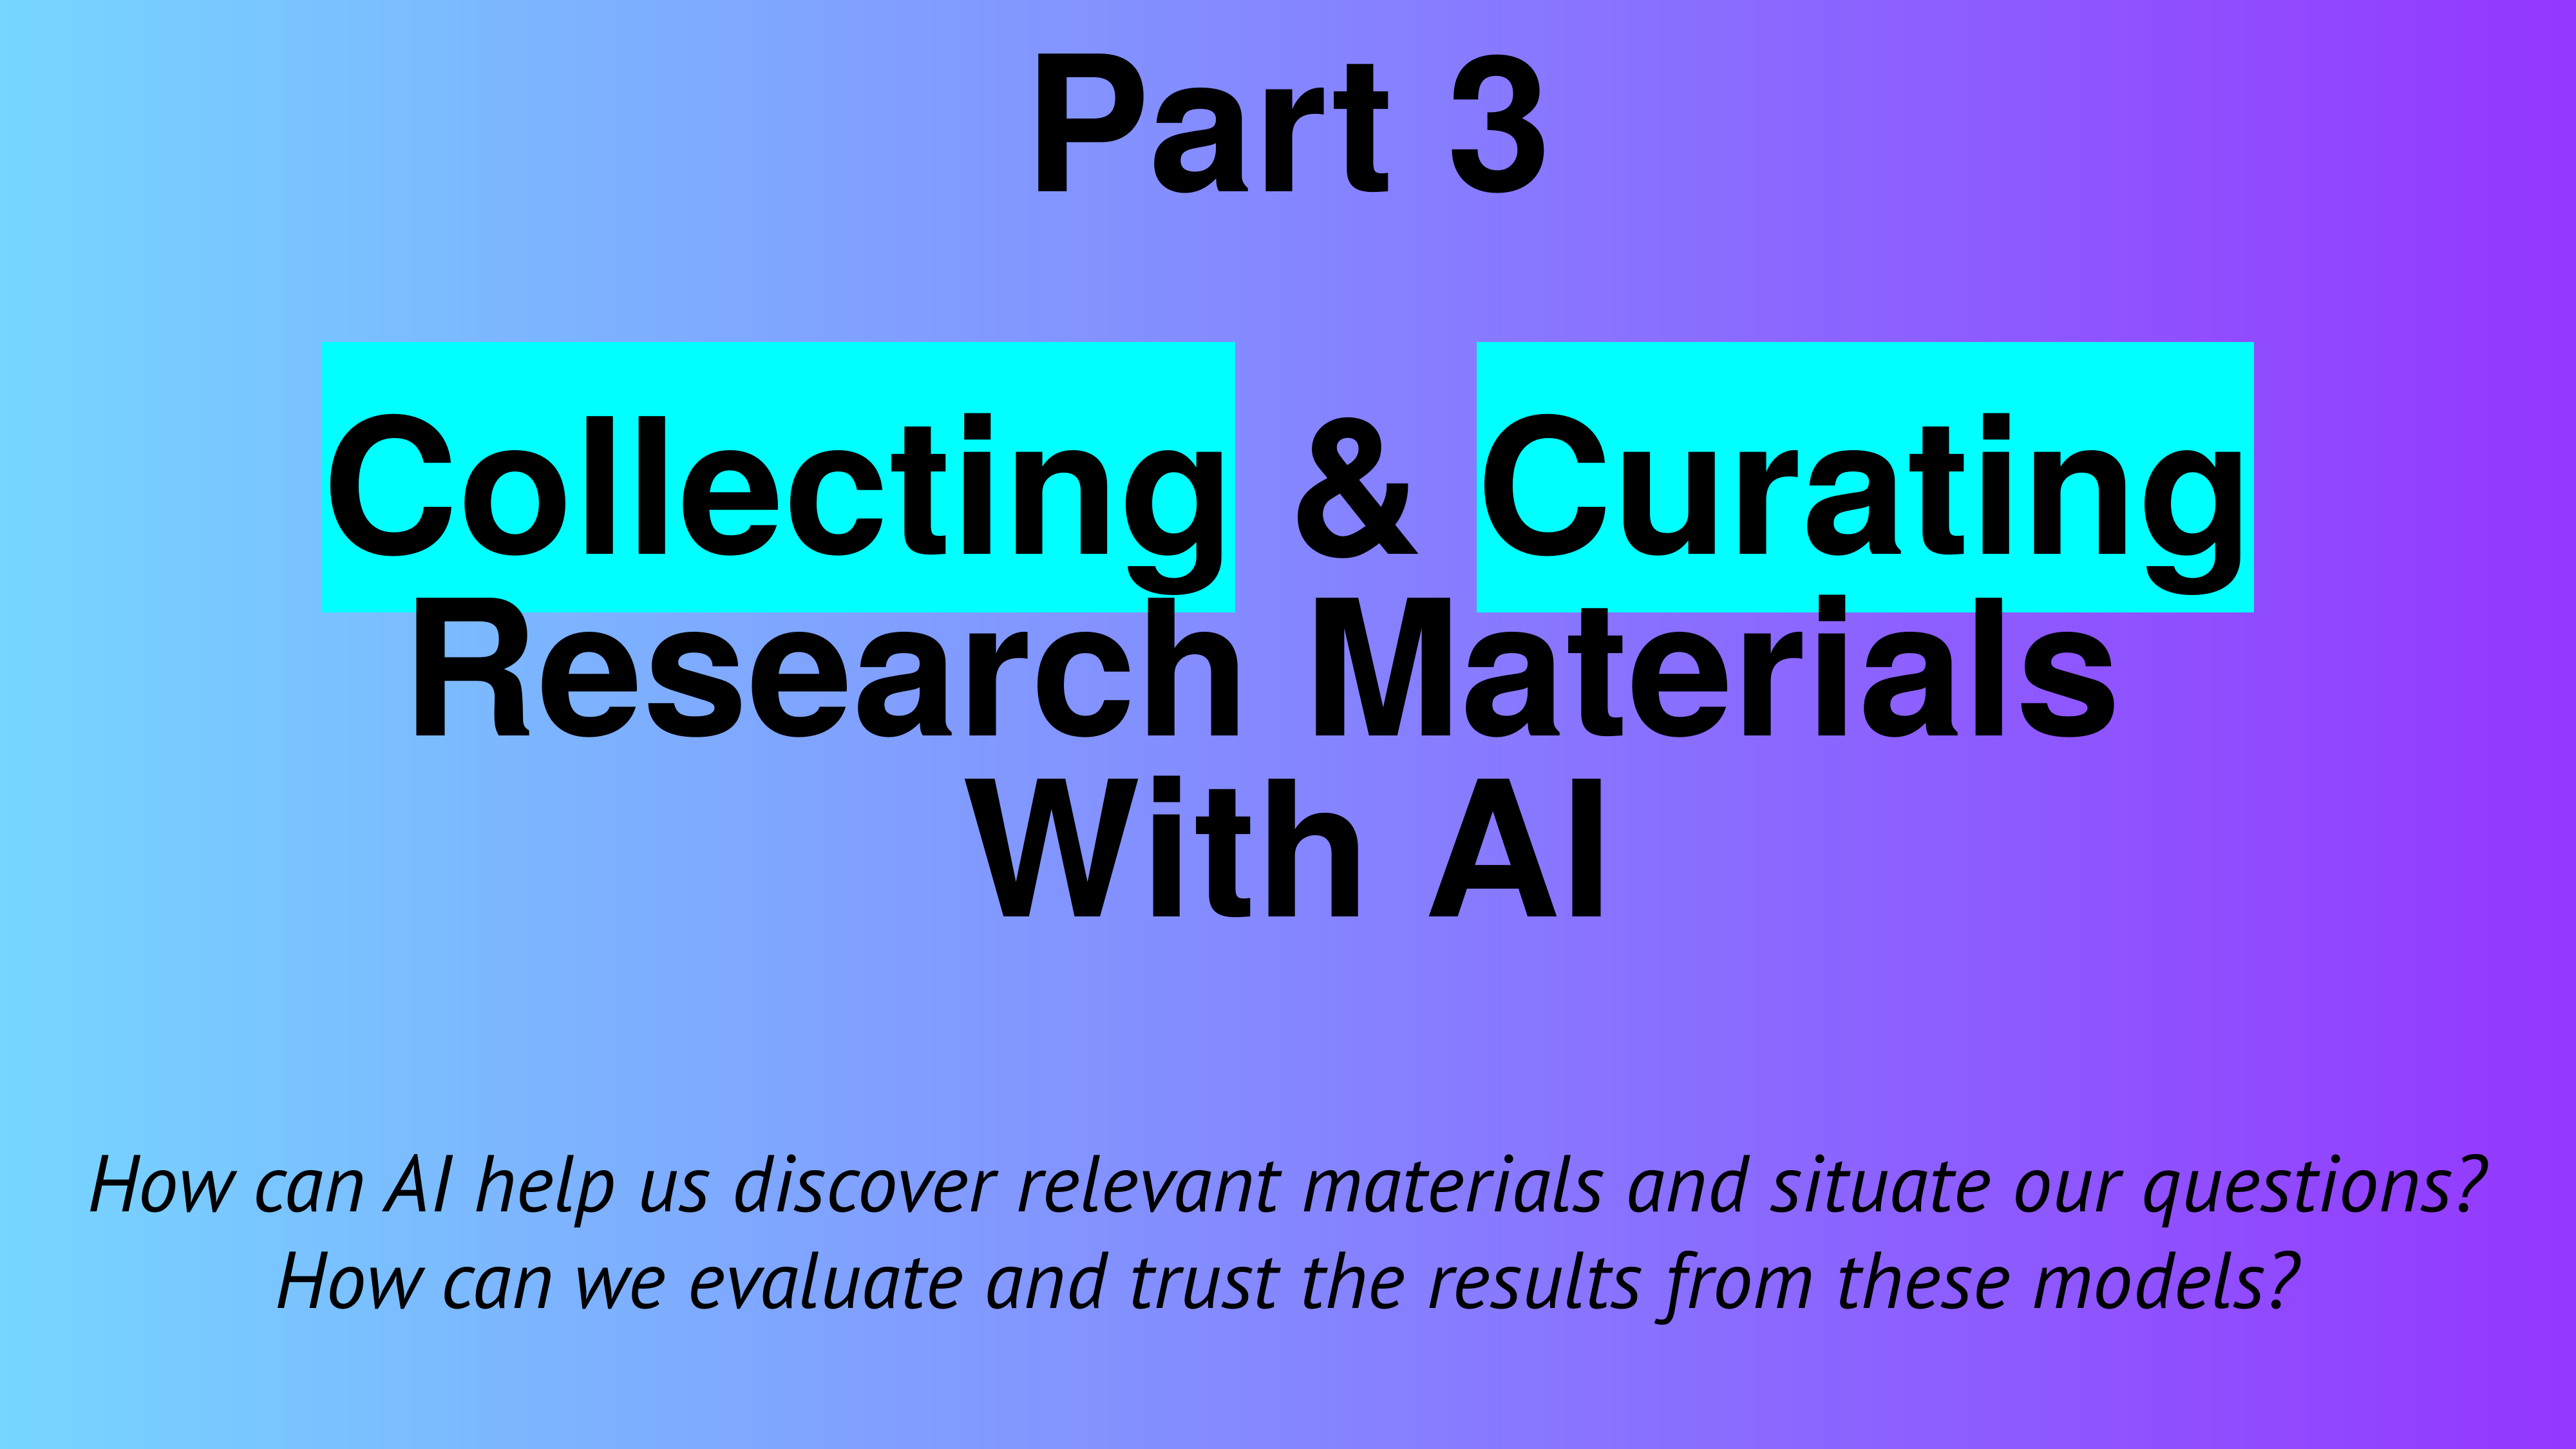

# Part 3 Collecting & Curating Research Materials With AI
How can AI help us discover relevant materials and situate our questions? How can we evaluate and trust the results from these models?